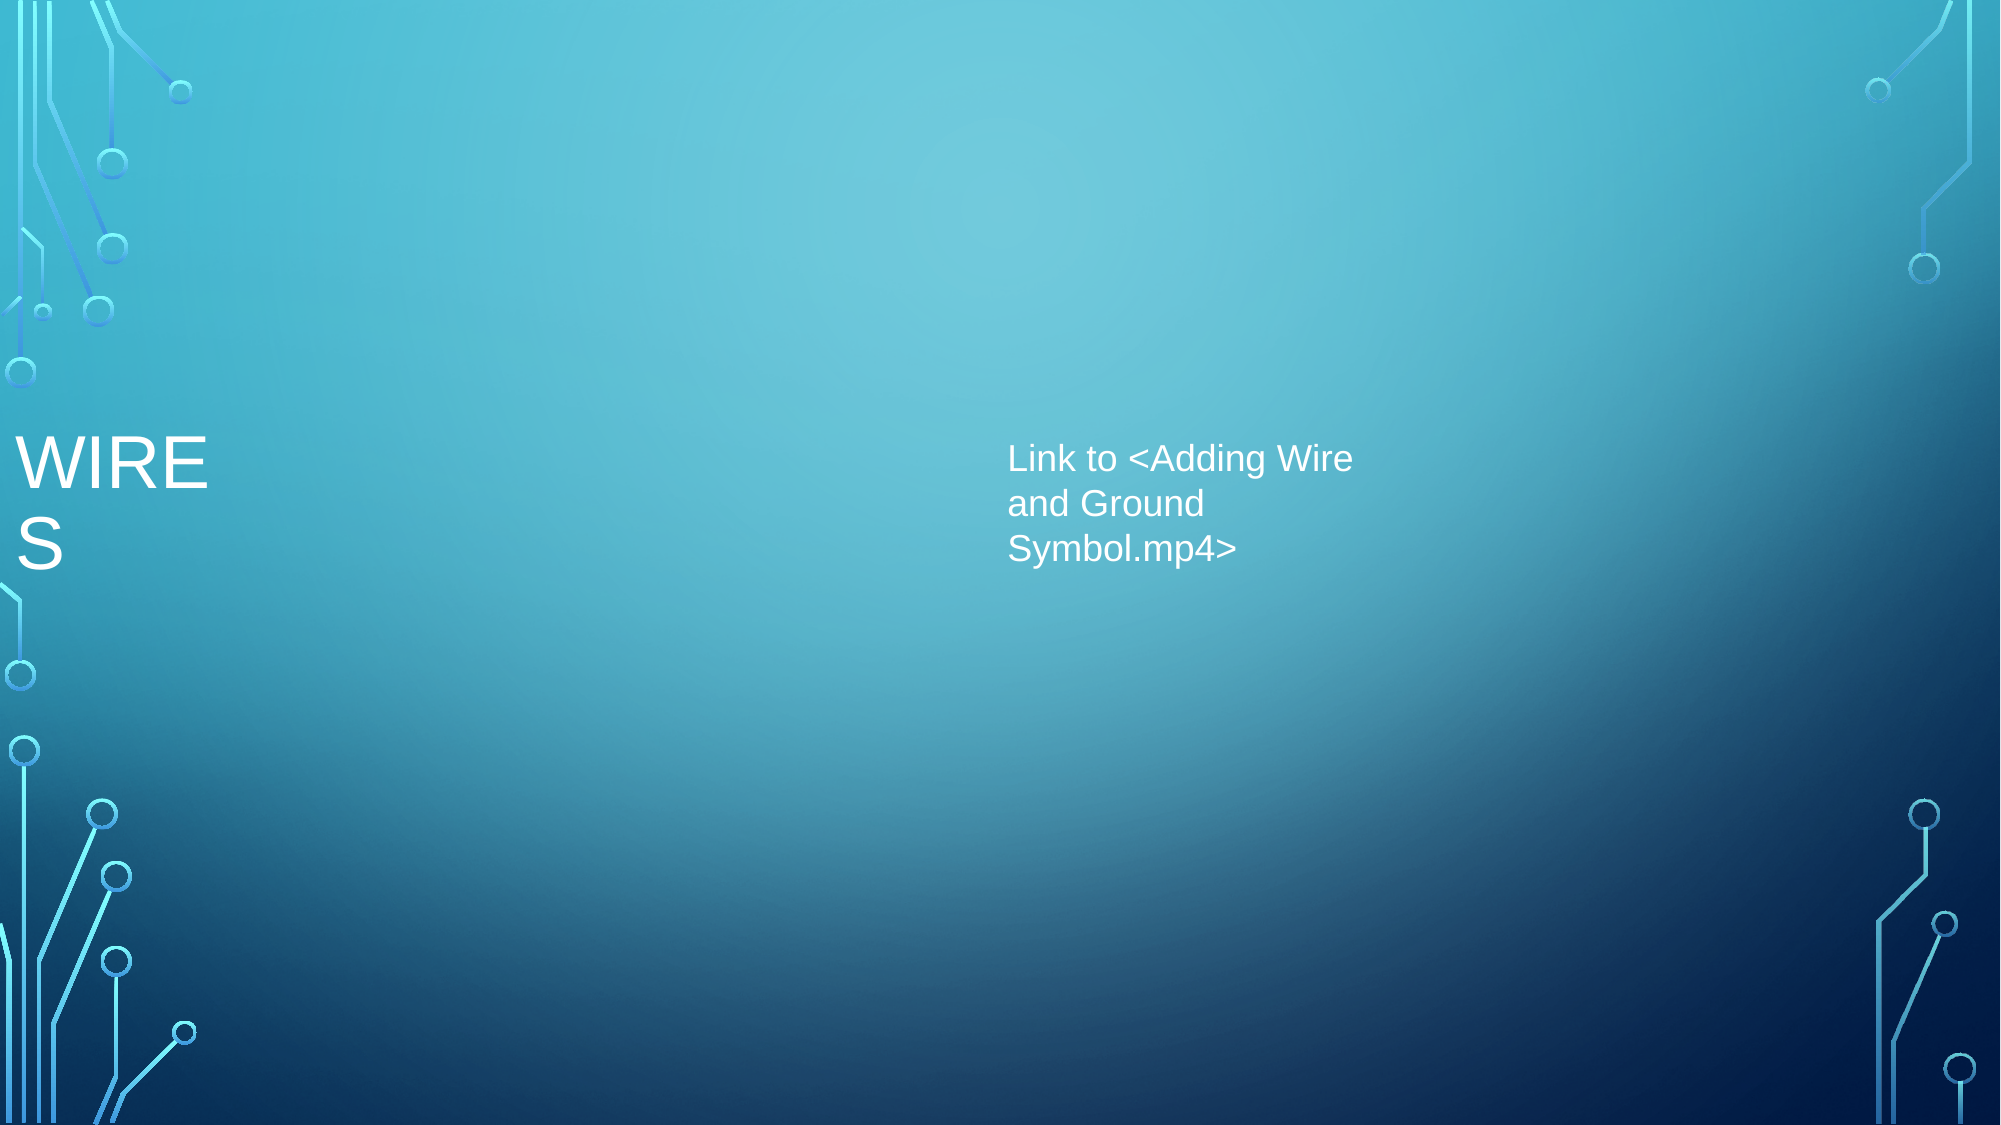

# Wires
Link to <Adding Wire and Ground Symbol.mp4>